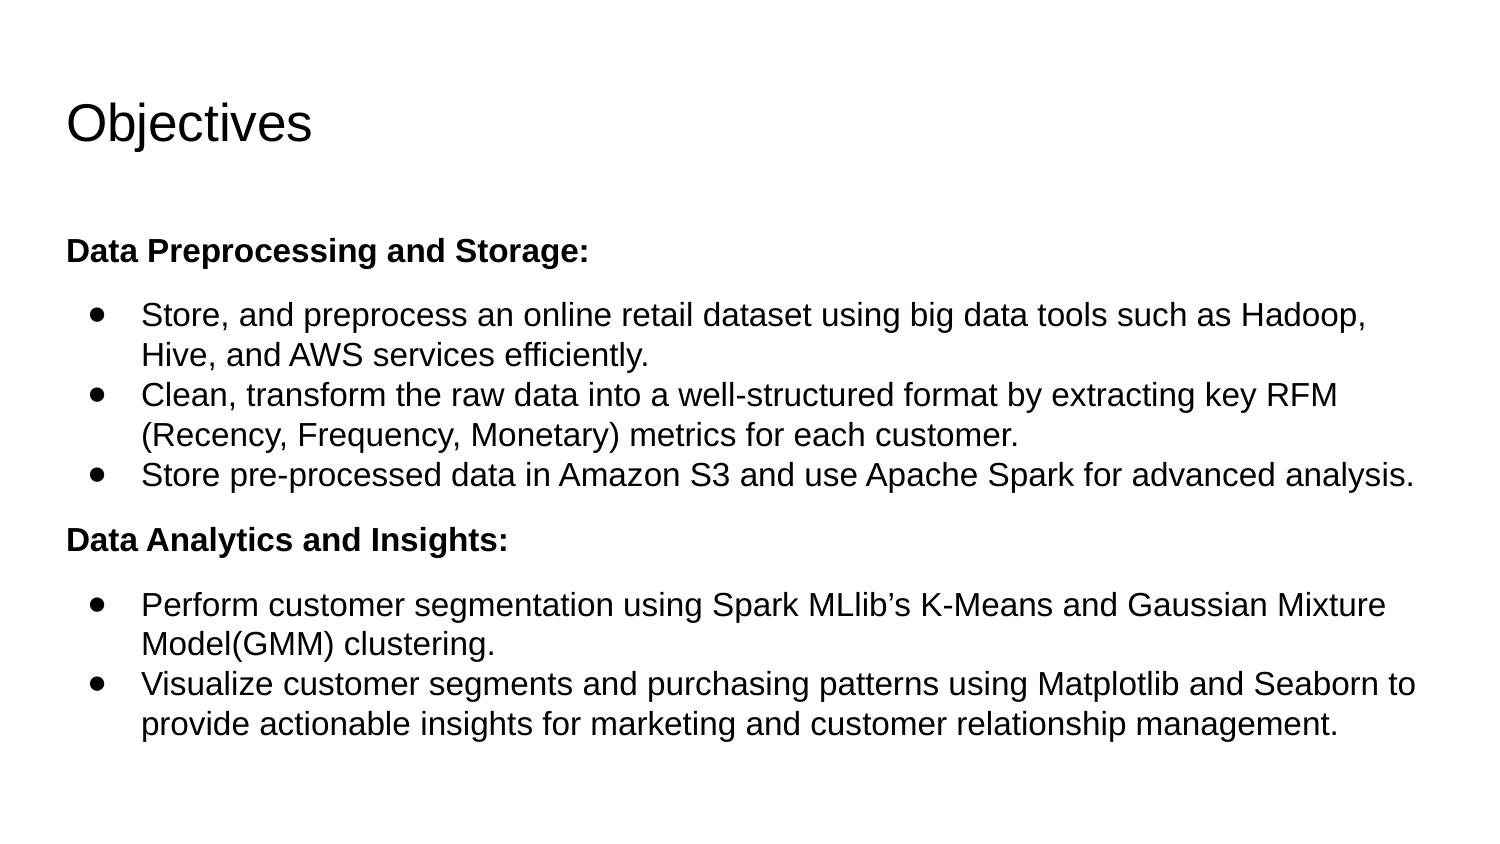

# Objectives
Data Preprocessing and Storage:
Store, and preprocess an online retail dataset using big data tools such as Hadoop, Hive, and AWS services efficiently.
Clean, transform the raw data into a well-structured format by extracting key RFM (Recency, Frequency, Monetary) metrics for each customer.
Store pre-processed data in Amazon S3 and use Apache Spark for advanced analysis.
Data Analytics and Insights:
Perform customer segmentation using Spark MLlib’s K-Means and Gaussian Mixture Model(GMM) clustering.
Visualize customer segments and purchasing patterns using Matplotlib and Seaborn to provide actionable insights for marketing and customer relationship management.